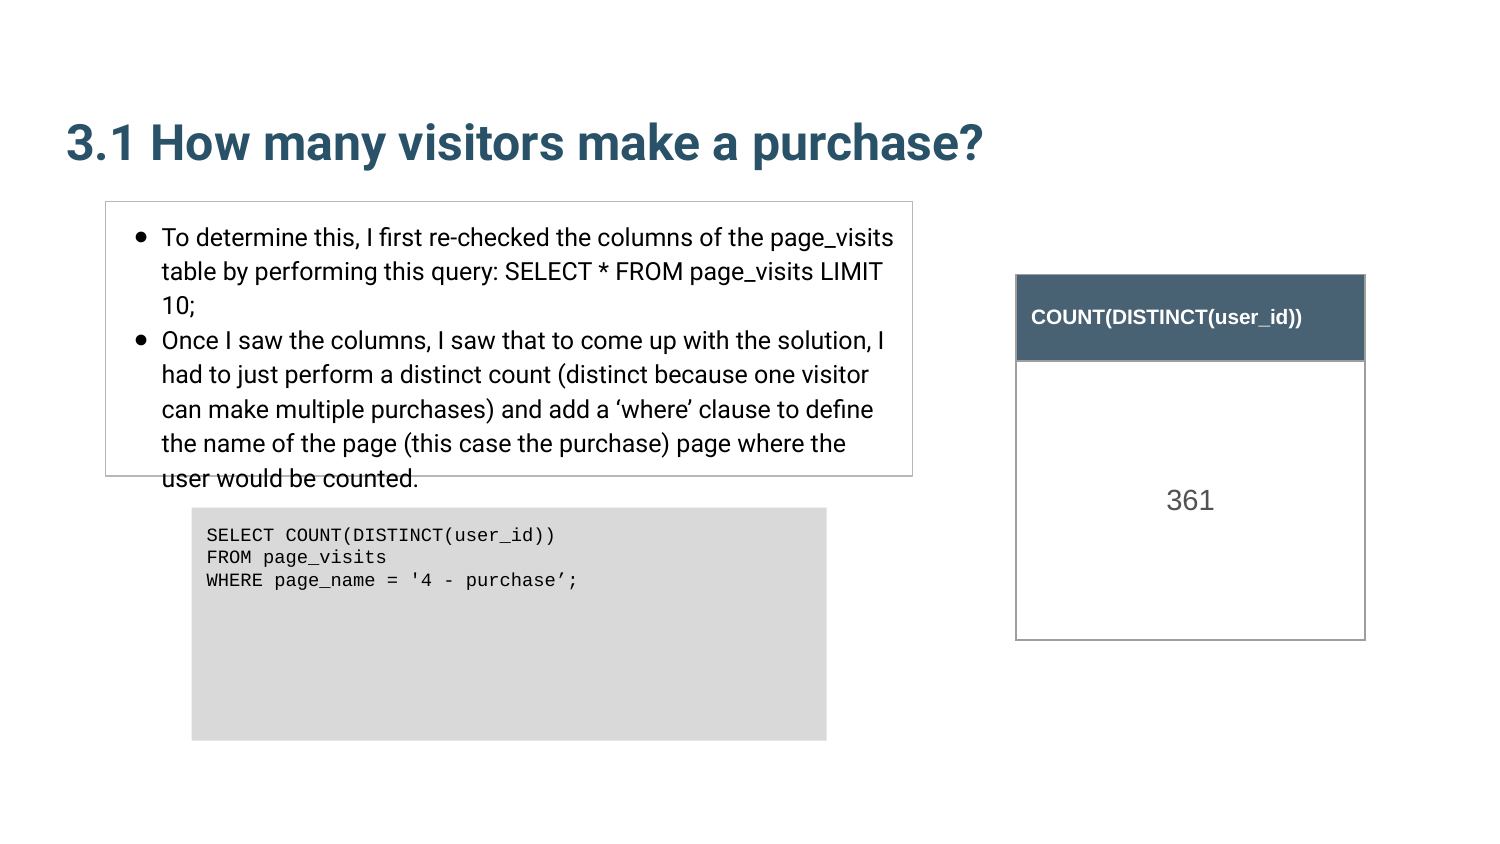

3.1 How many visitors make a purchase?
To determine this, I first re-checked the columns of the page_visits table by performing this query: SELECT * FROM page_visits LIMIT 10;
Once I saw the columns, I saw that to come up with the solution, I had to just perform a distinct count (distinct because one visitor can make multiple purchases) and add a ‘where’ clause to define the name of the page (this case the purchase) page where the user would be counted.
| COUNT(DISTINCT(user\_id)) |
| --- |
| 361 |
SELECT COUNT(DISTINCT(user_id))
FROM page_visits
WHERE page_name = '4 - purchase’;